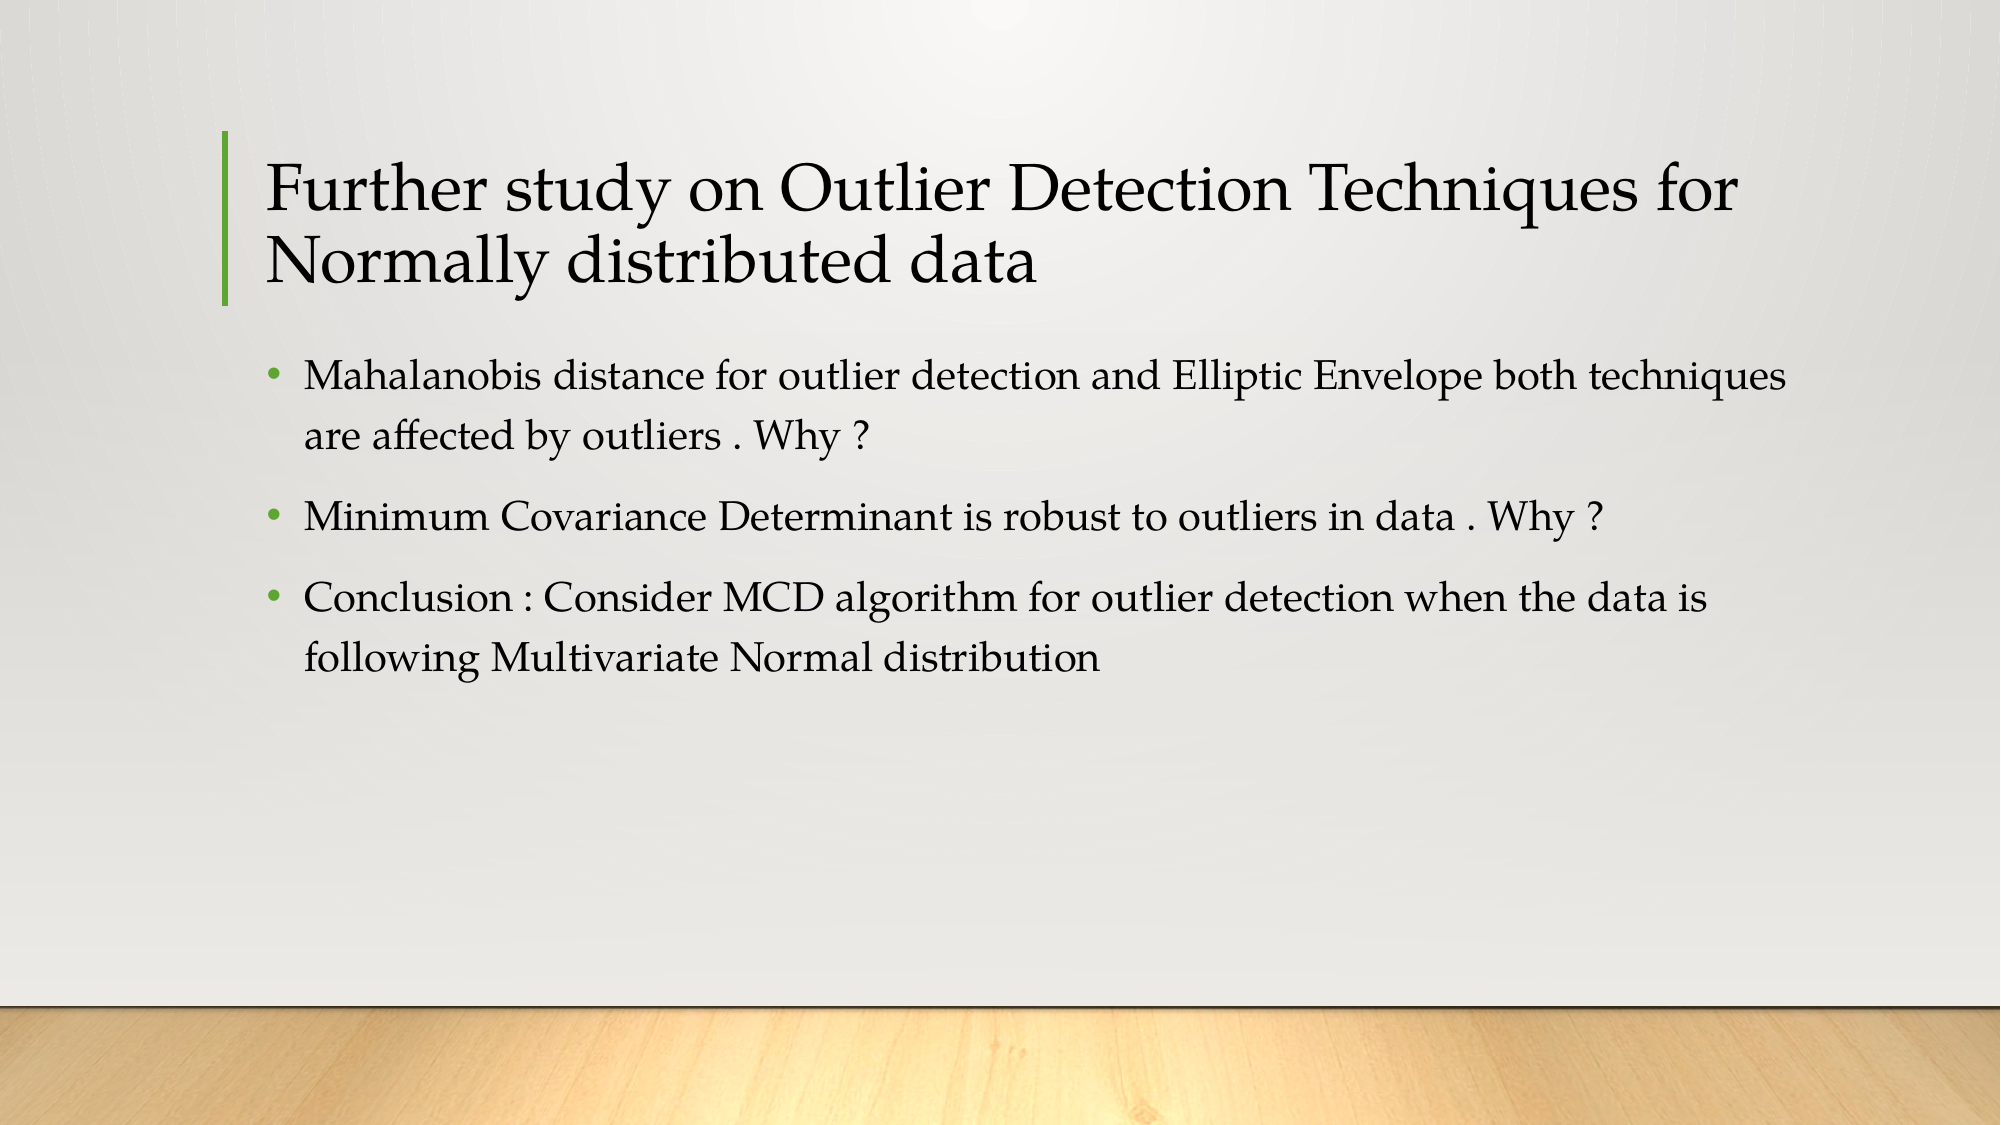

# Further study on Outlier Detection Techniques for Normally distributed data
Mahalanobis distance for outlier detection and Elliptic Envelope both techniques are affected by outliers . Why ?
Minimum Covariance Determinant is robust to outliers in data . Why ?
Conclusion : Consider MCD algorithm for outlier detection when the data is following Multivariate Normal distribution